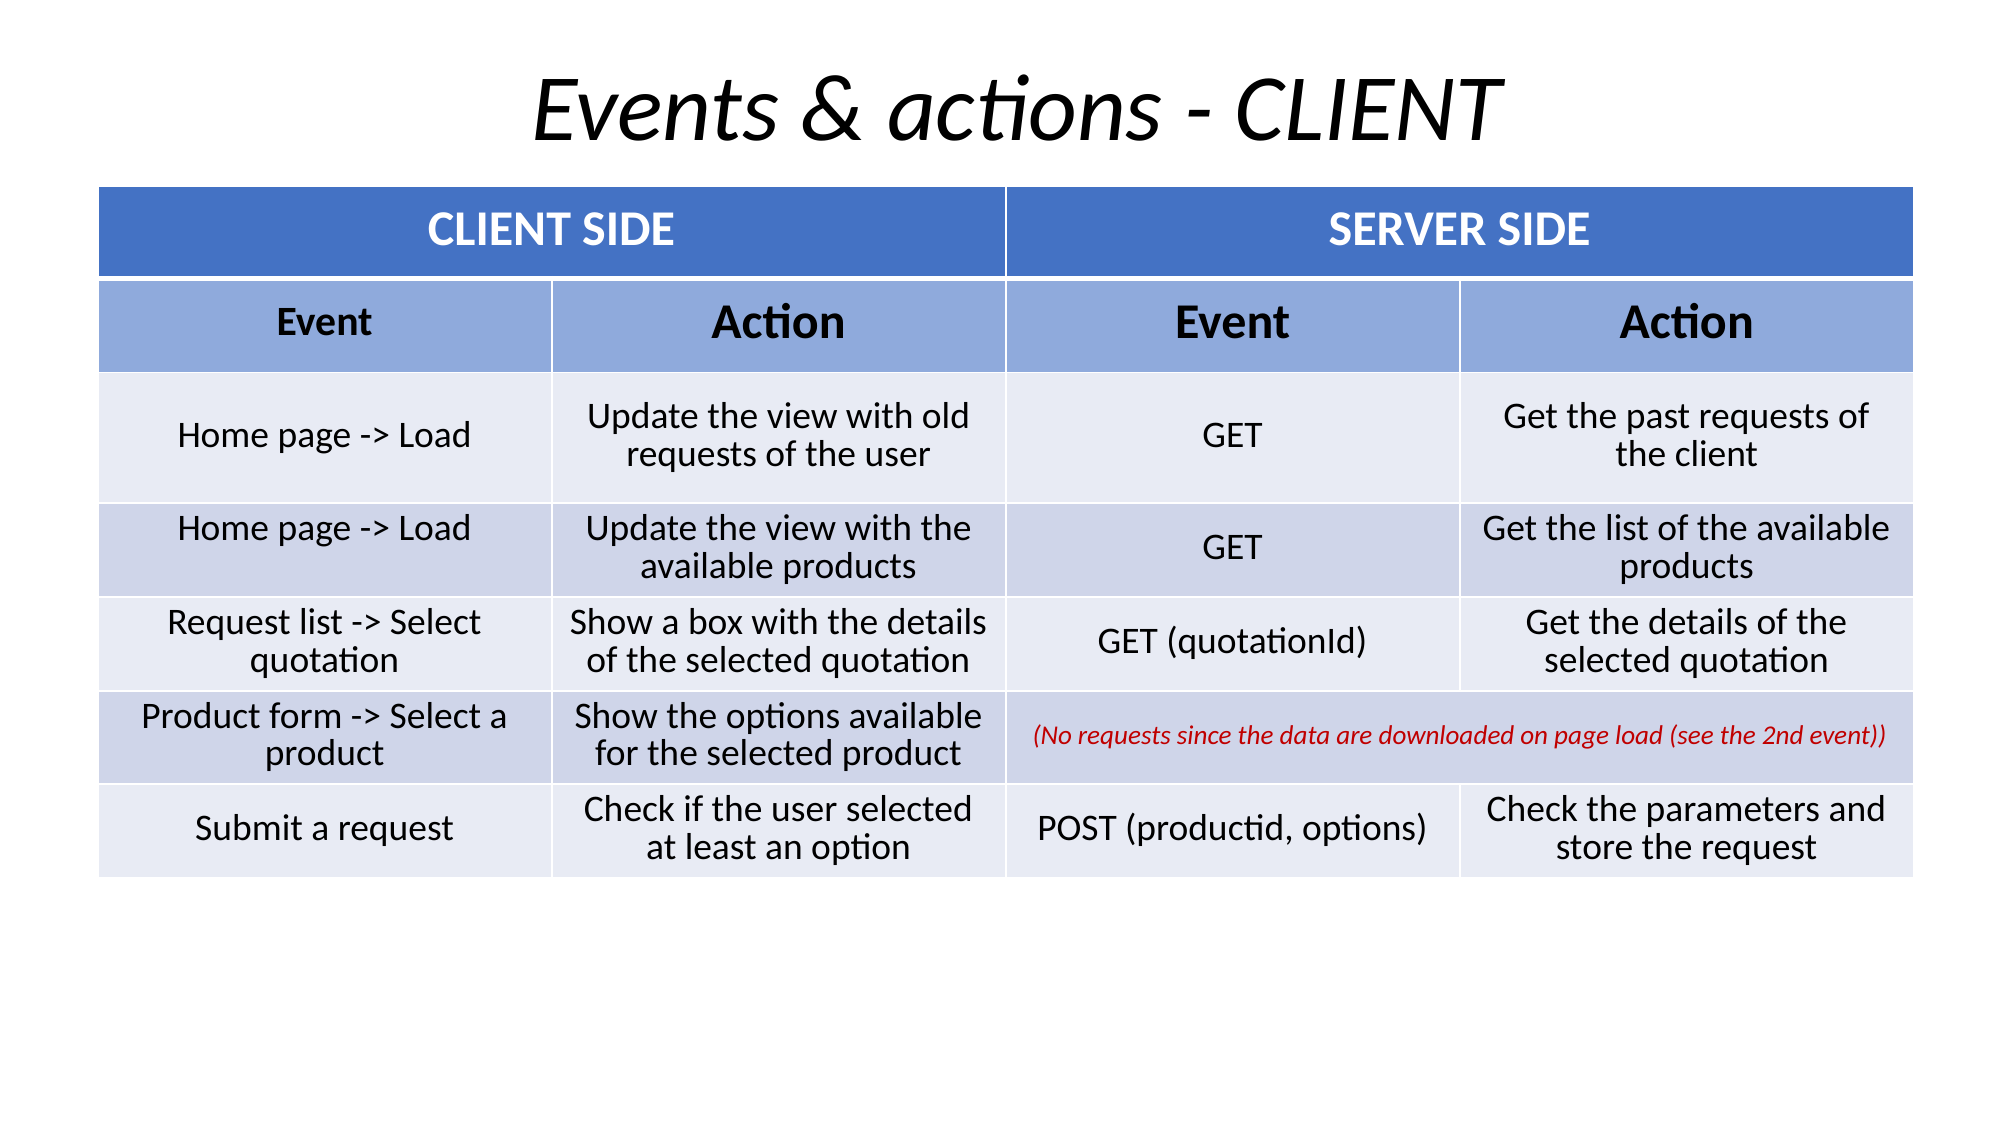

Events & actions - CLIENT
| CLIENT SIDE |  | SERVER SIDE |  |
| --- | --- | --- | --- |
| Event | Action | Event | Action |
| Home page -> Load | Update the view with old requests of the user | GET | Get the past requests of the client |
| Home page -> Load | Update the view with the available products | GET | Get the list of the available products |
| Request list -> Select quotation | Show a box with the details of the selected quotation | GET (quotationId) | Get the details of the selected quotation |
| Product form -> Select a product | Show the options available for the selected product | (No requests since the data are downloaded on page load (see the 2nd event)) |  |
| Submit a request | Check if the user selected at least an option | POST (productid, options) | Check the parameters and store the request |